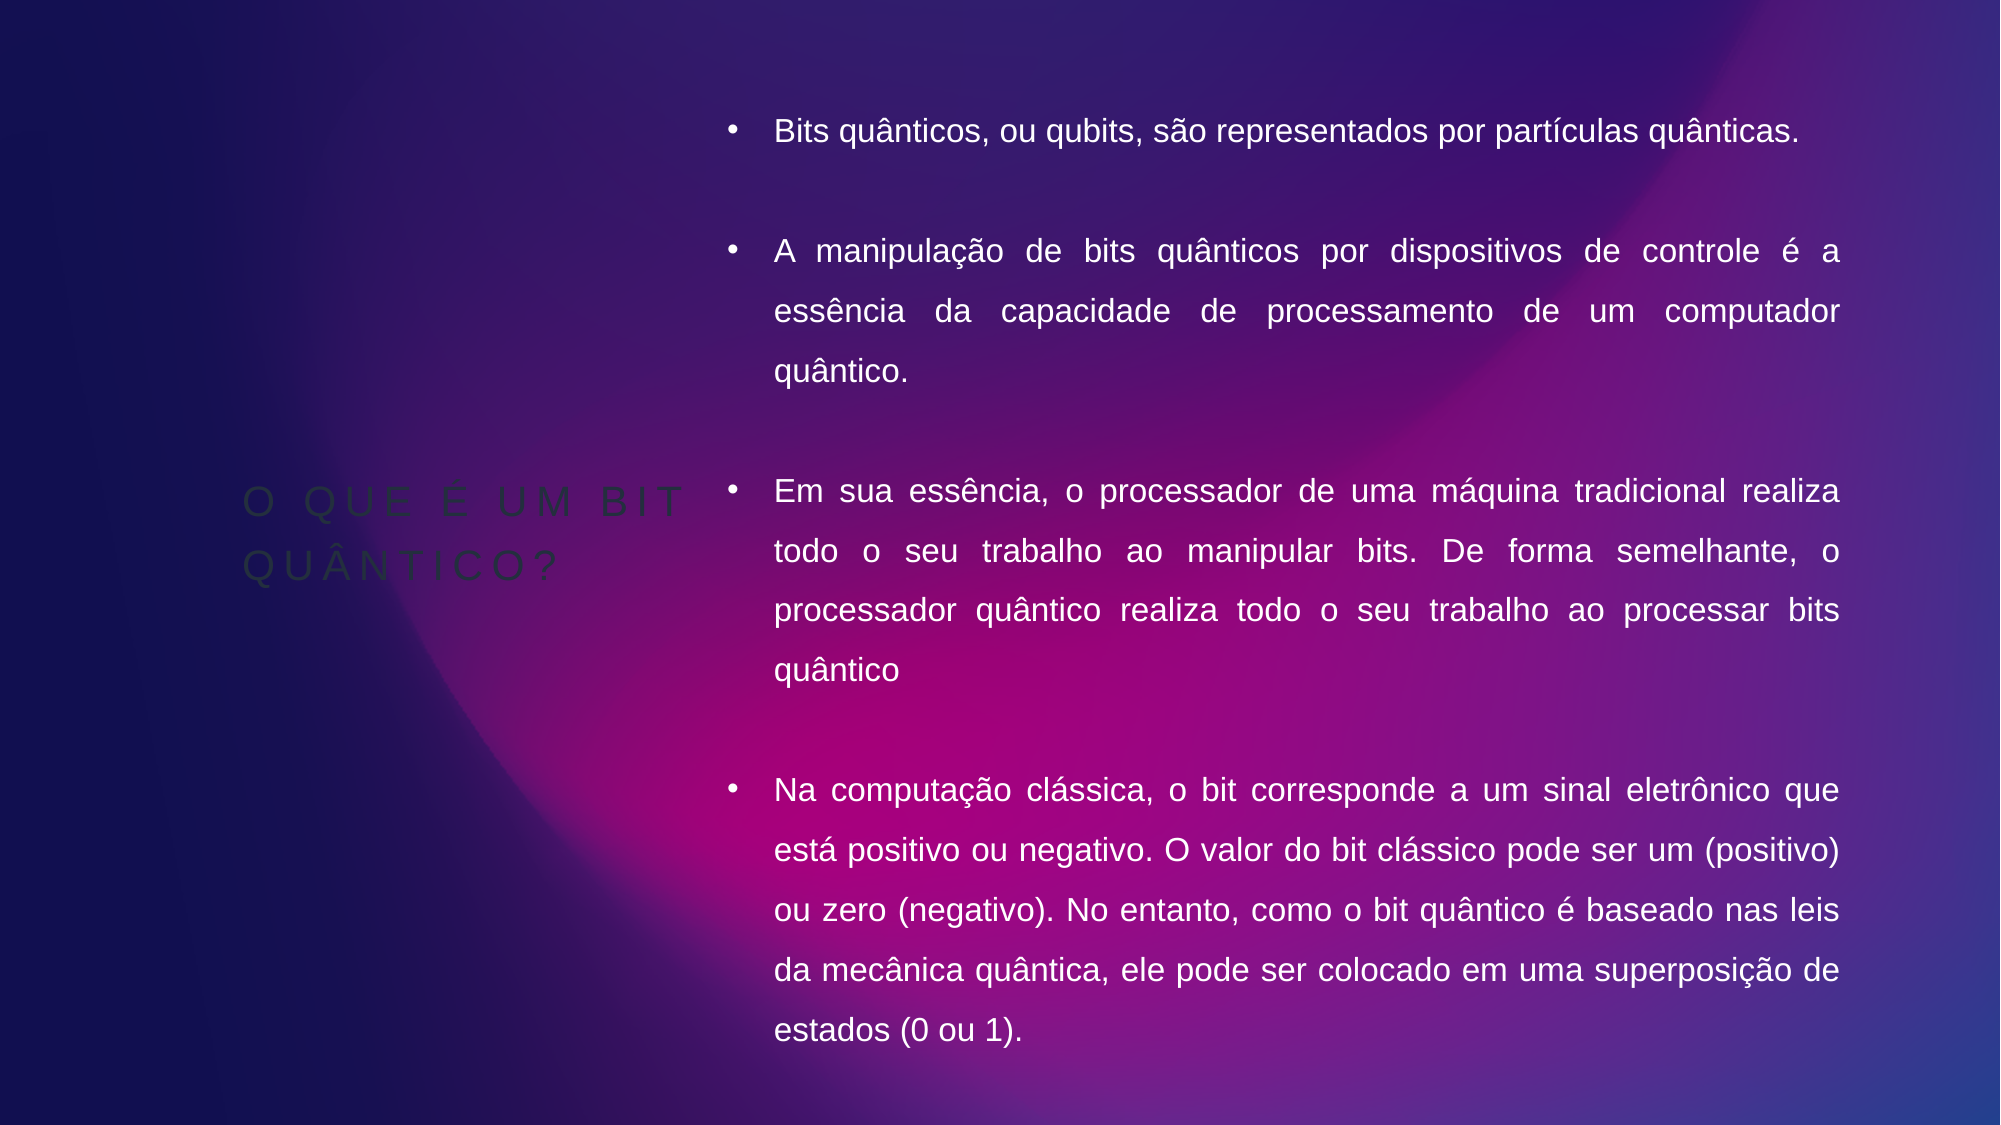

Bits quânticos, ou qubits, são representados por partículas quânticas.

A manipulação de bits quânticos por dispositivos de controle é a essência da capacidade de processamento de um computador quântico.

Em sua essência, o processador de uma máquina tradicional realiza todo o seu trabalho ao manipular bits. De forma semelhante, o processador quântico realiza todo o seu trabalho ao processar bits quântico

Na computação clássica, o bit corresponde a um sinal eletrônico que está positivo ou negativo. O valor do bit clássico pode ser um (positivo) ou zero (negativo). No entanto, como o bit quântico é baseado nas leis da mecânica quântica, ele pode ser colocado em uma superposição de estados (0 ou 1).
# O que é um bit quântico?